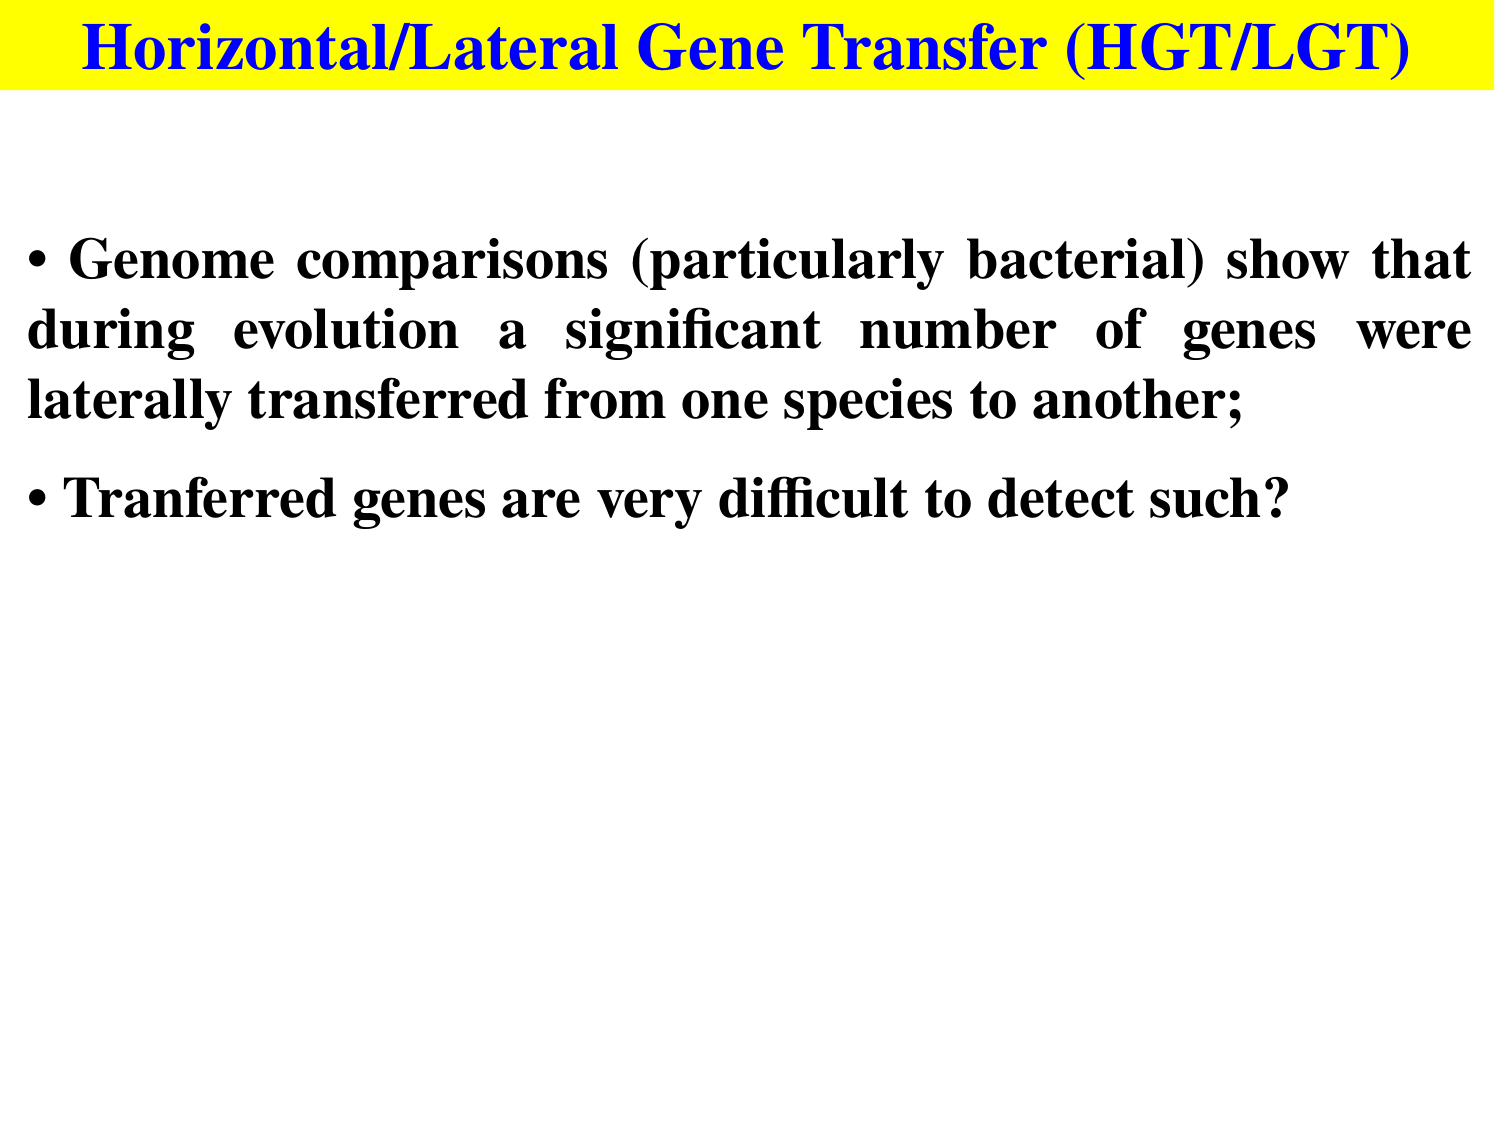

Horizontal/Lateral Gene Transfer (HGT/LGT)
• Genome comparisons (particularly bacterial) show that during evolution a significant number of genes were laterally transferred from one species to another;
• Tranferred genes are very difficult to detect such?